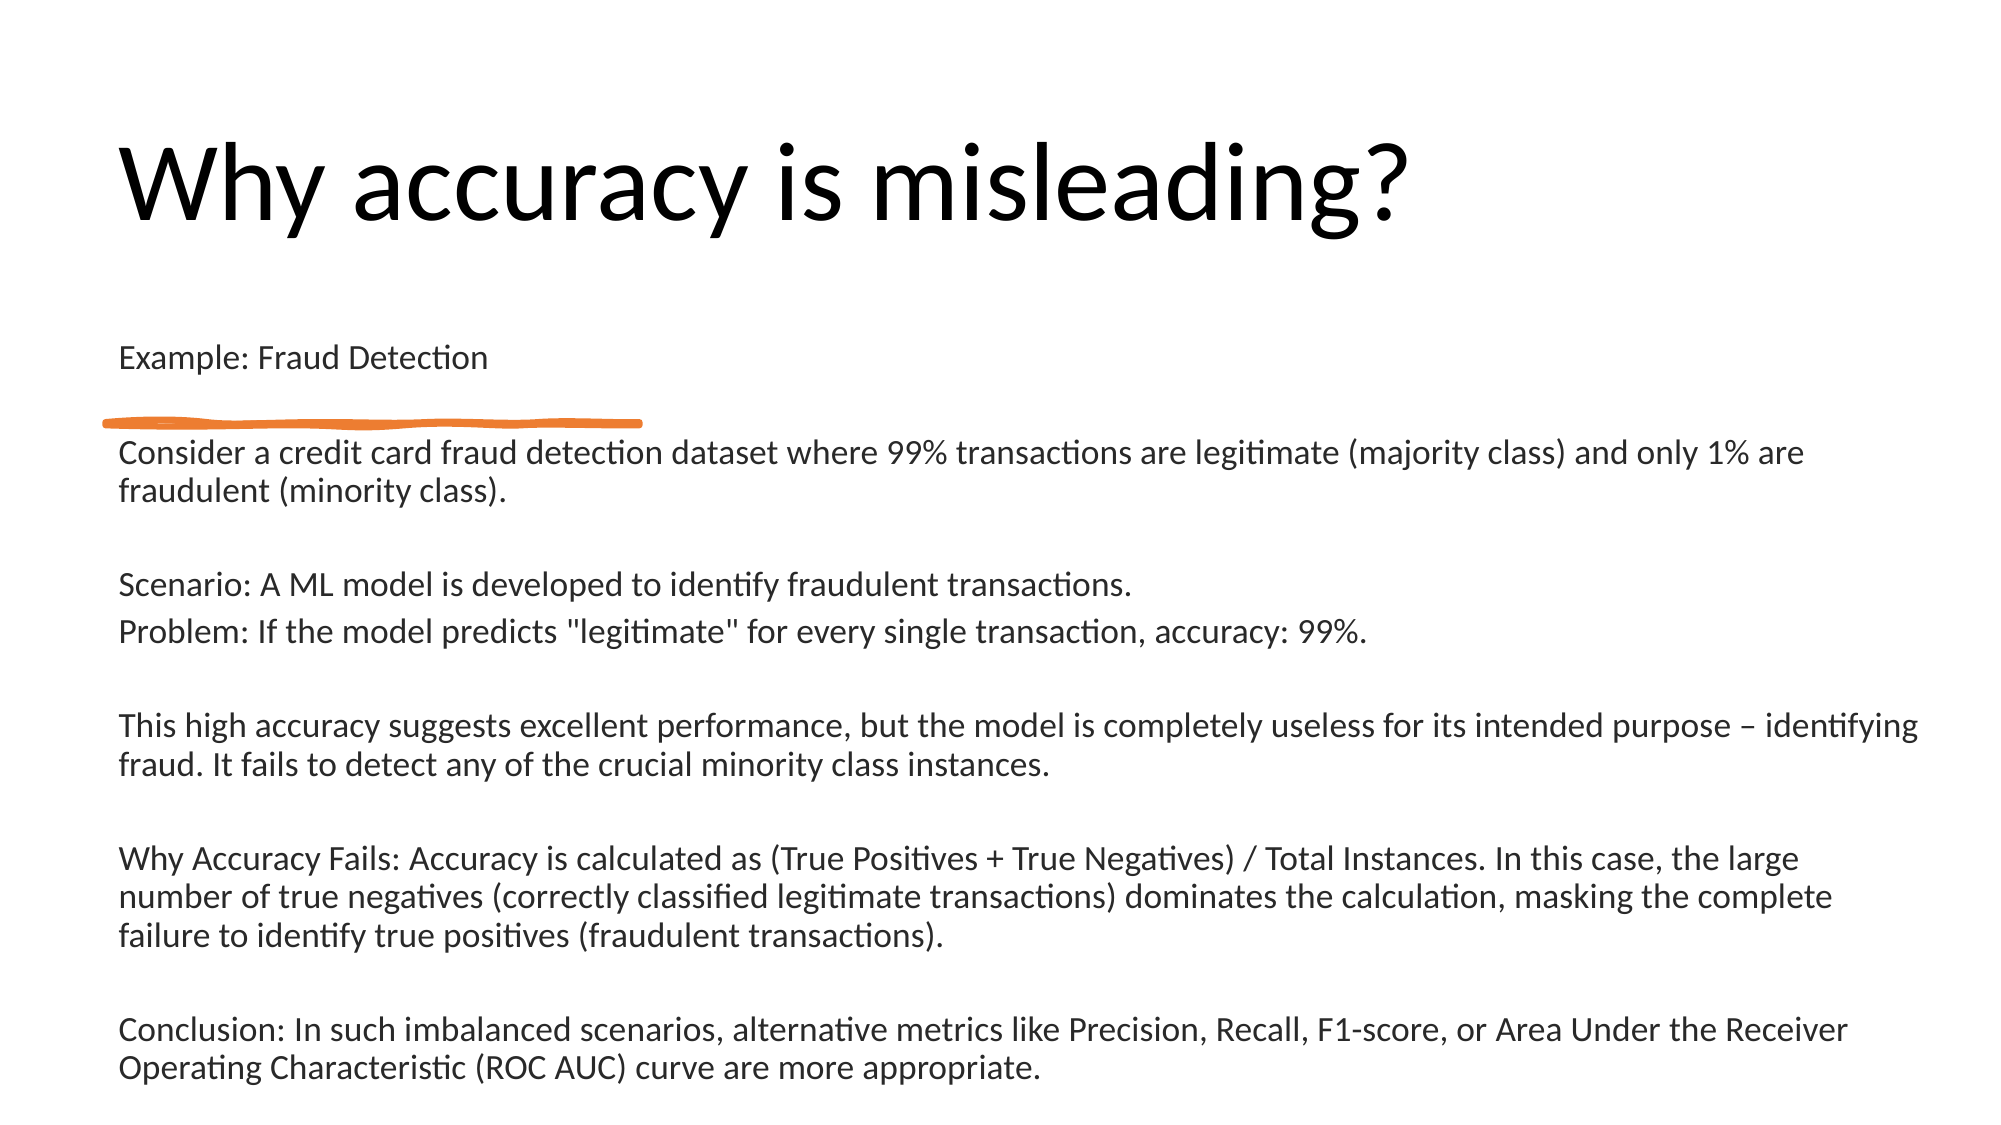

# Why accuracy is misleading?

Example: Fraud Detection

Consider a credit card fraud detection dataset where 99% transactions are legitimate (majority class) and only 1% are fraudulent (minority class).

Scenario: A ML model is developed to identify fraudulent transactions.
Problem: If the model predicts "legitimate" for every single transaction, accuracy: 99%.

This high accuracy suggests excellent performance, but the model is completely useless for its intended purpose – identifying fraud. It fails to detect any of the crucial minority class instances.

Why Accuracy Fails: Accuracy is calculated as (True Positives + True Negatives) / Total Instances. In this case, the large number of true negatives (correctly classified legitimate transactions) dominates the calculation, masking the complete failure to identify true positives (fraudulent transactions).

Conclusion: In such imbalanced scenarios, alternative metrics like Precision, Recall, F1-score, or Area Under the Receiver Operating Characteristic (ROC AUC) curve are more appropriate.